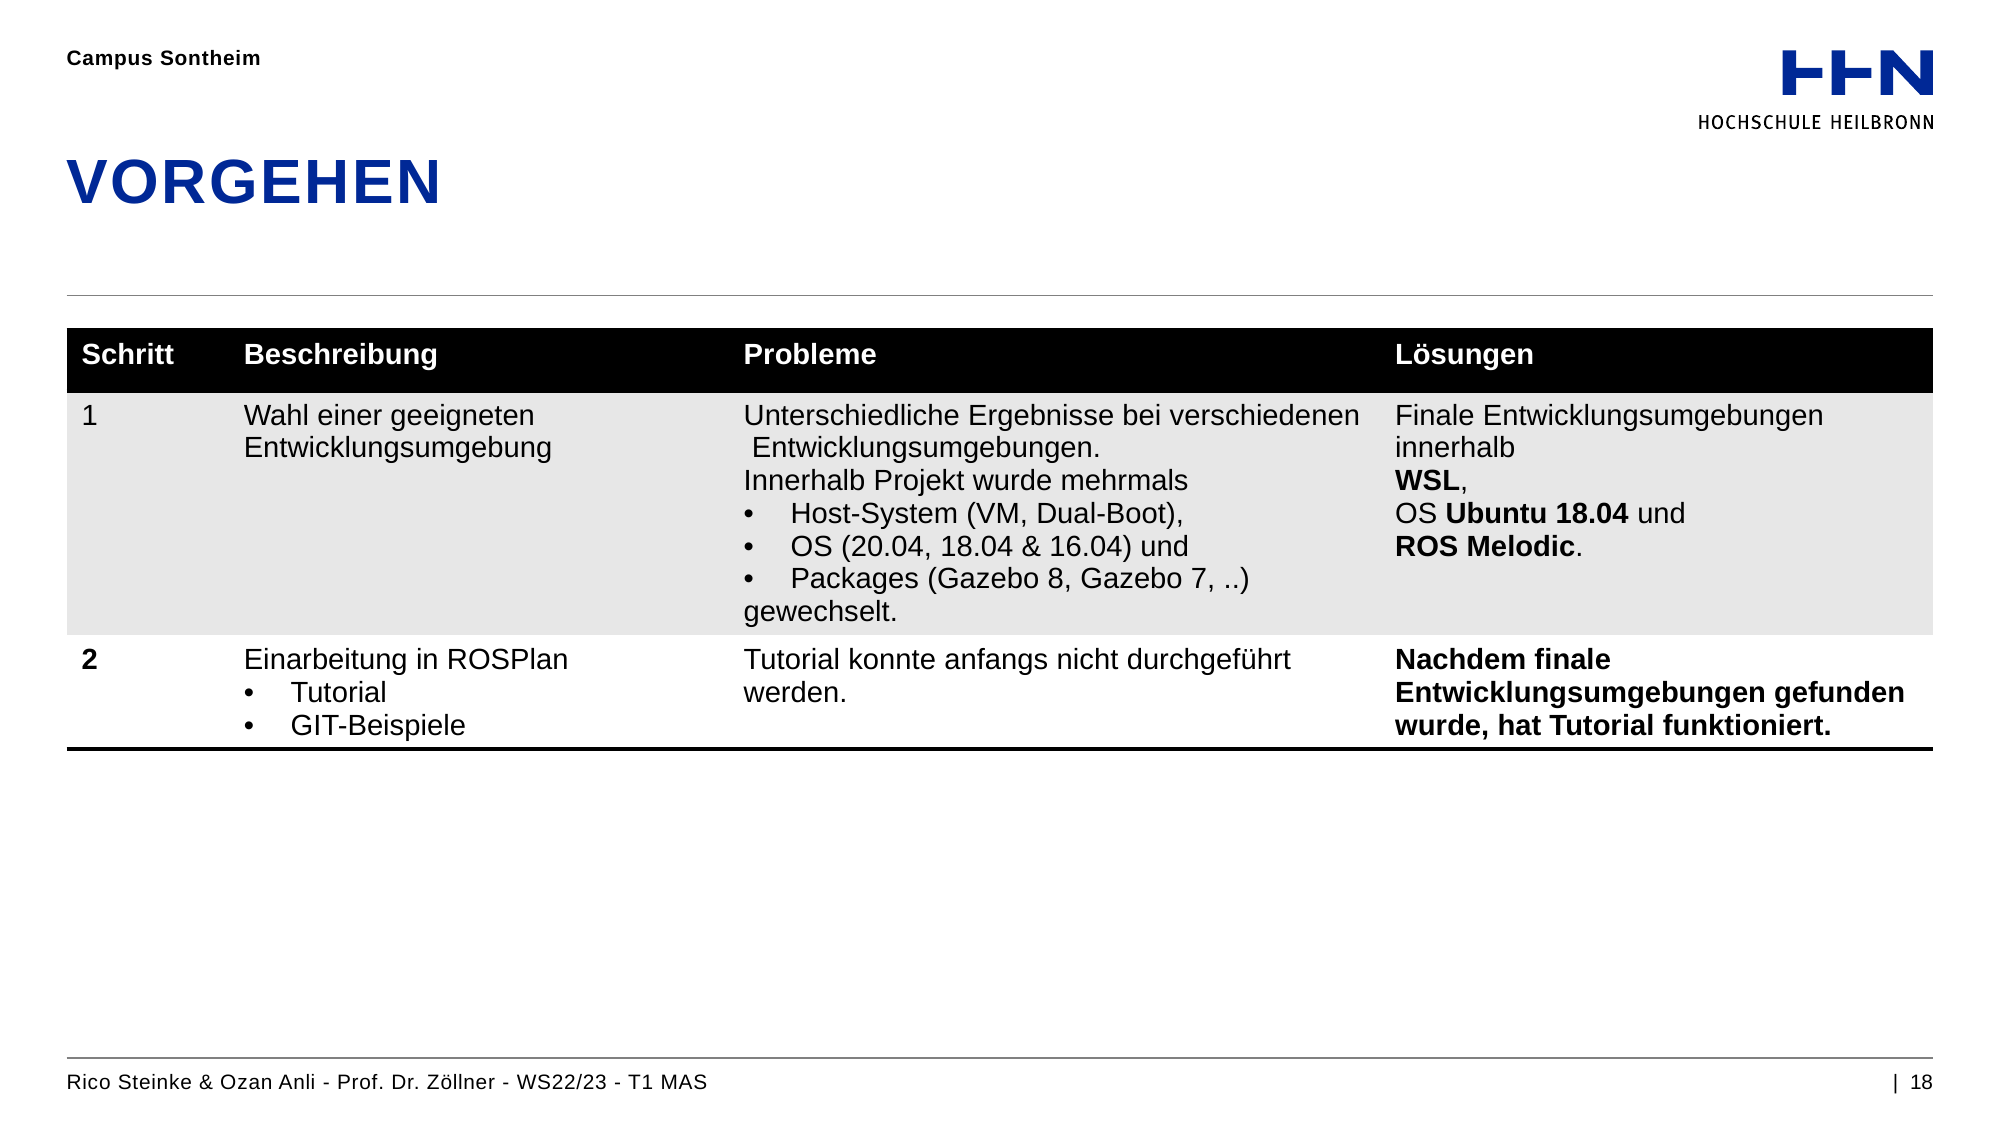

Campus Sontheim
# Vorgehen
| Schritt | Beschreibung | Probleme | Lösungen |
| --- | --- | --- | --- |
| 1 | Wahl einer geeigneten Entwicklungsumgebung | Unterschiedliche Ergebnisse bei verschiedenen Entwicklungsumgebungen. Innerhalb Projekt wurde mehrmals Host-System (VM, Dual-Boot), OS (20.04, 18.04 & 16.04) und Packages (Gazebo 8, Gazebo 7, ..) gewechselt. | Finale Entwicklungsumgebungen innerhalb WSL, OS Ubuntu 18.04 und ROS Melodic. |
| 2 | Einarbeitung in ROSPlan Tutorial GIT-Beispiele | Tutorial konnte anfangs nicht durchgeführt werden. | Nachdem finale Entwicklungsumgebungen gefunden wurde, hat Tutorial funktioniert. |
Rico Steinke & Ozan Anli - Prof. Dr. Zöllner - WS22/23 - T1 MAS
|  18